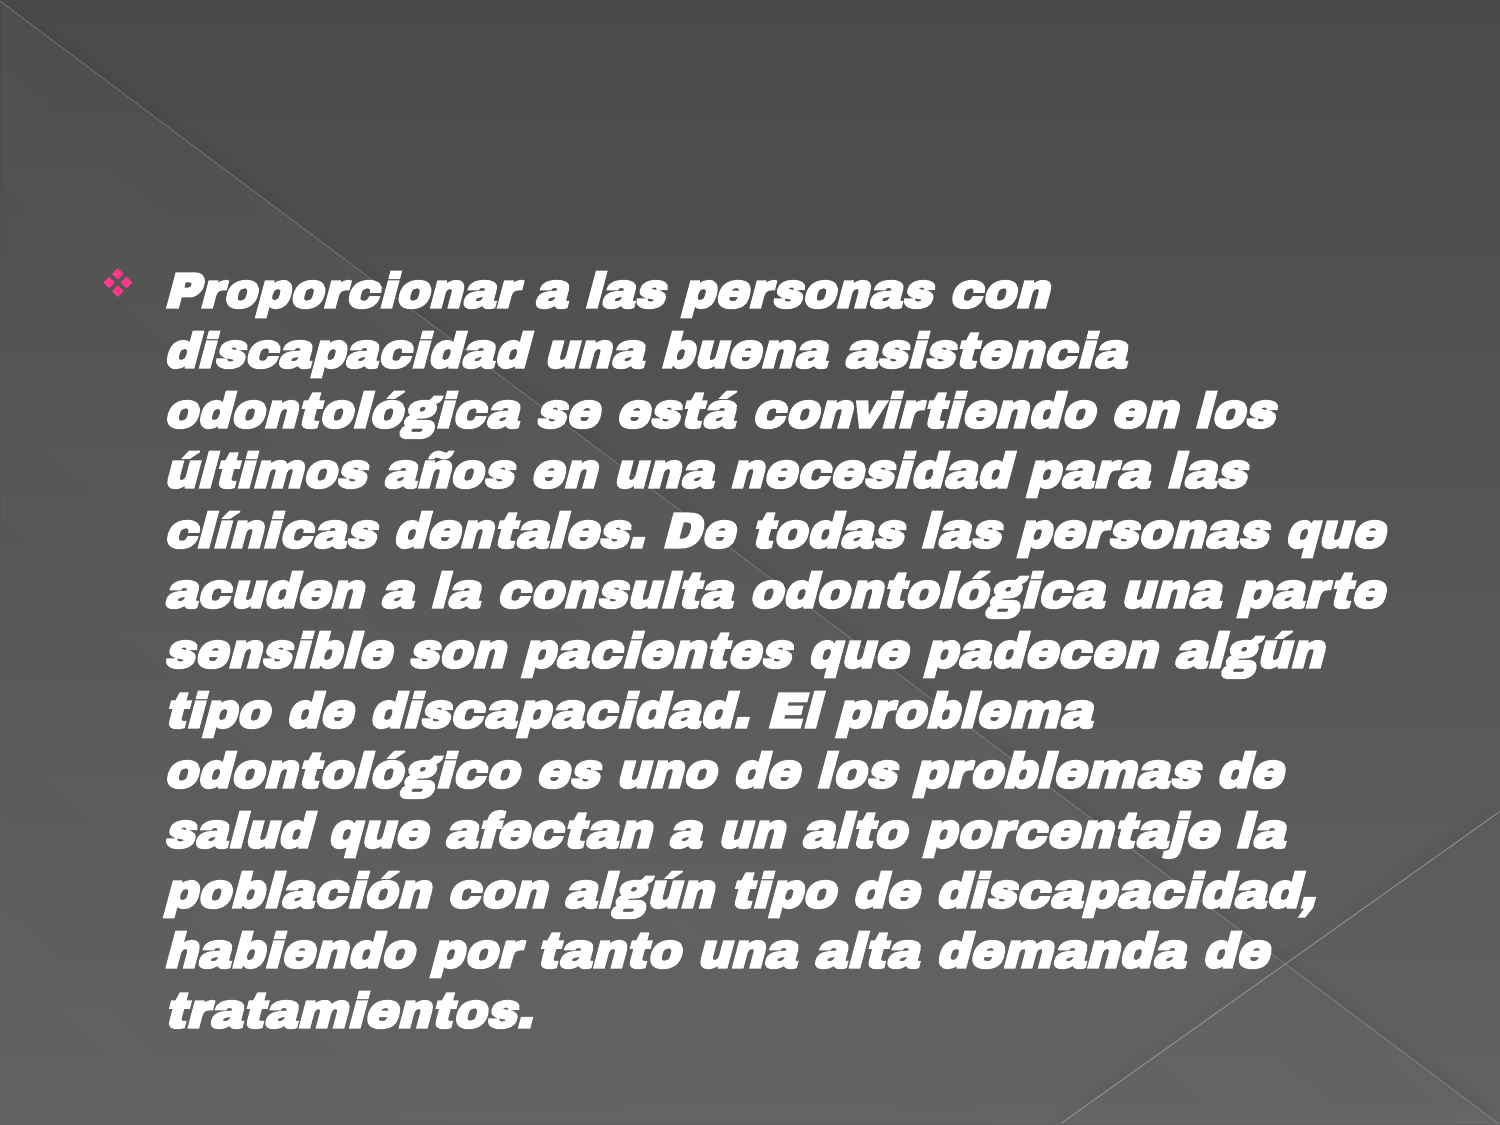

Proporcionar a las personas con discapacidad una buena asistencia odontológica se está convirtiendo en los últimos años en una necesidad para las clínicas dentales. De todas las personas que acuden a la consulta odontológica una parte sensible son pacientes que padecen algún tipo de discapacidad. El problema odontológico es uno de los problemas de salud que afectan a un alto porcentaje la población con algún tipo de discapacidad, habiendo por tanto una alta demanda de tratamientos.